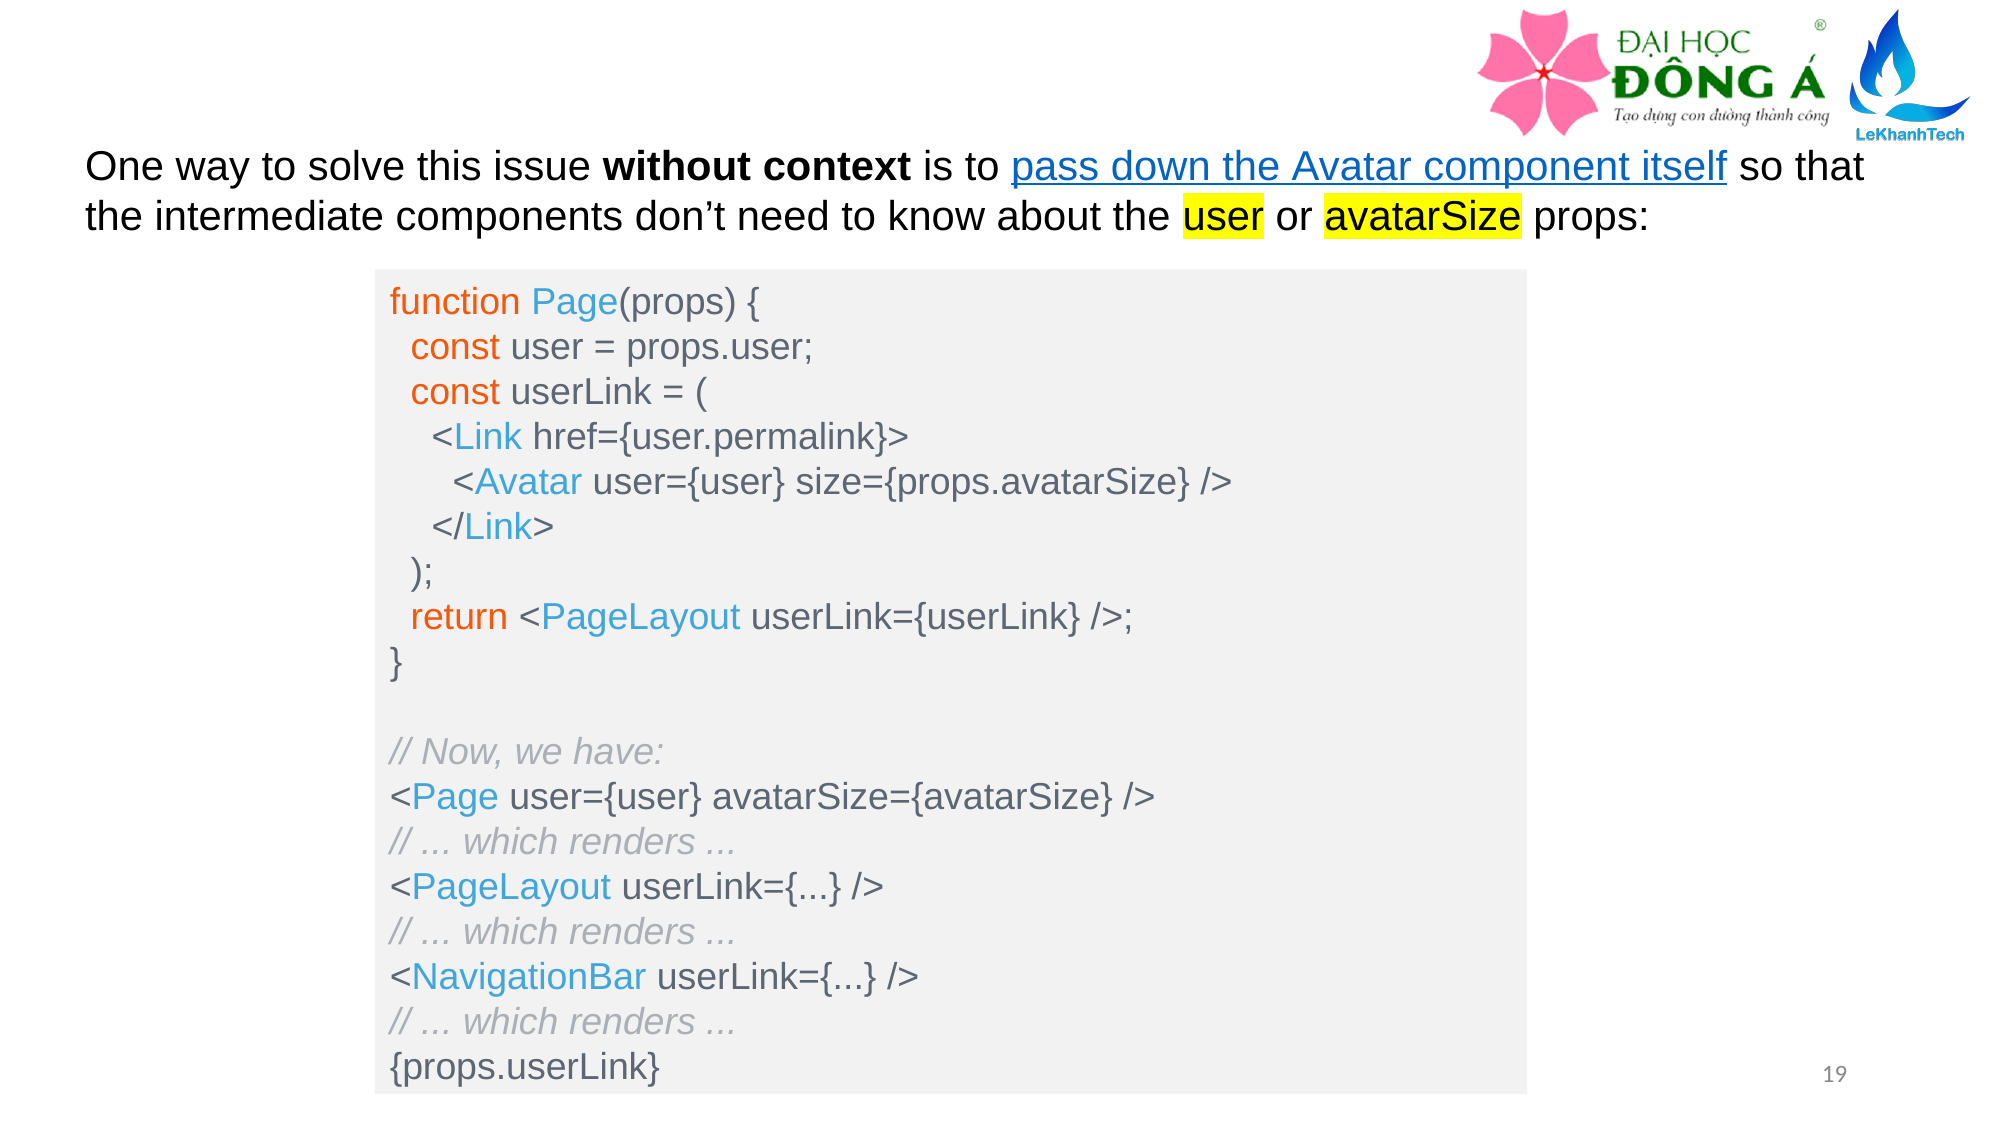

One way to solve this issue without context is to pass down the Avatar component itself so that the intermediate components don’t need to know about the user or avatarSize props:
function Page(props) {
  const user = props.user;
  const userLink = (
    <Link href={user.permalink}>
      <Avatar user={user} size={props.avatarSize} />
    </Link>
  );
  return <PageLayout userLink={userLink} />;
}
// Now, we have:
<Page user={user} avatarSize={avatarSize} />
// ... which renders ...
<PageLayout userLink={...} />
// ... which renders ...
<NavigationBar userLink={...} />
// ... which renders ...
{props.userLink}
19